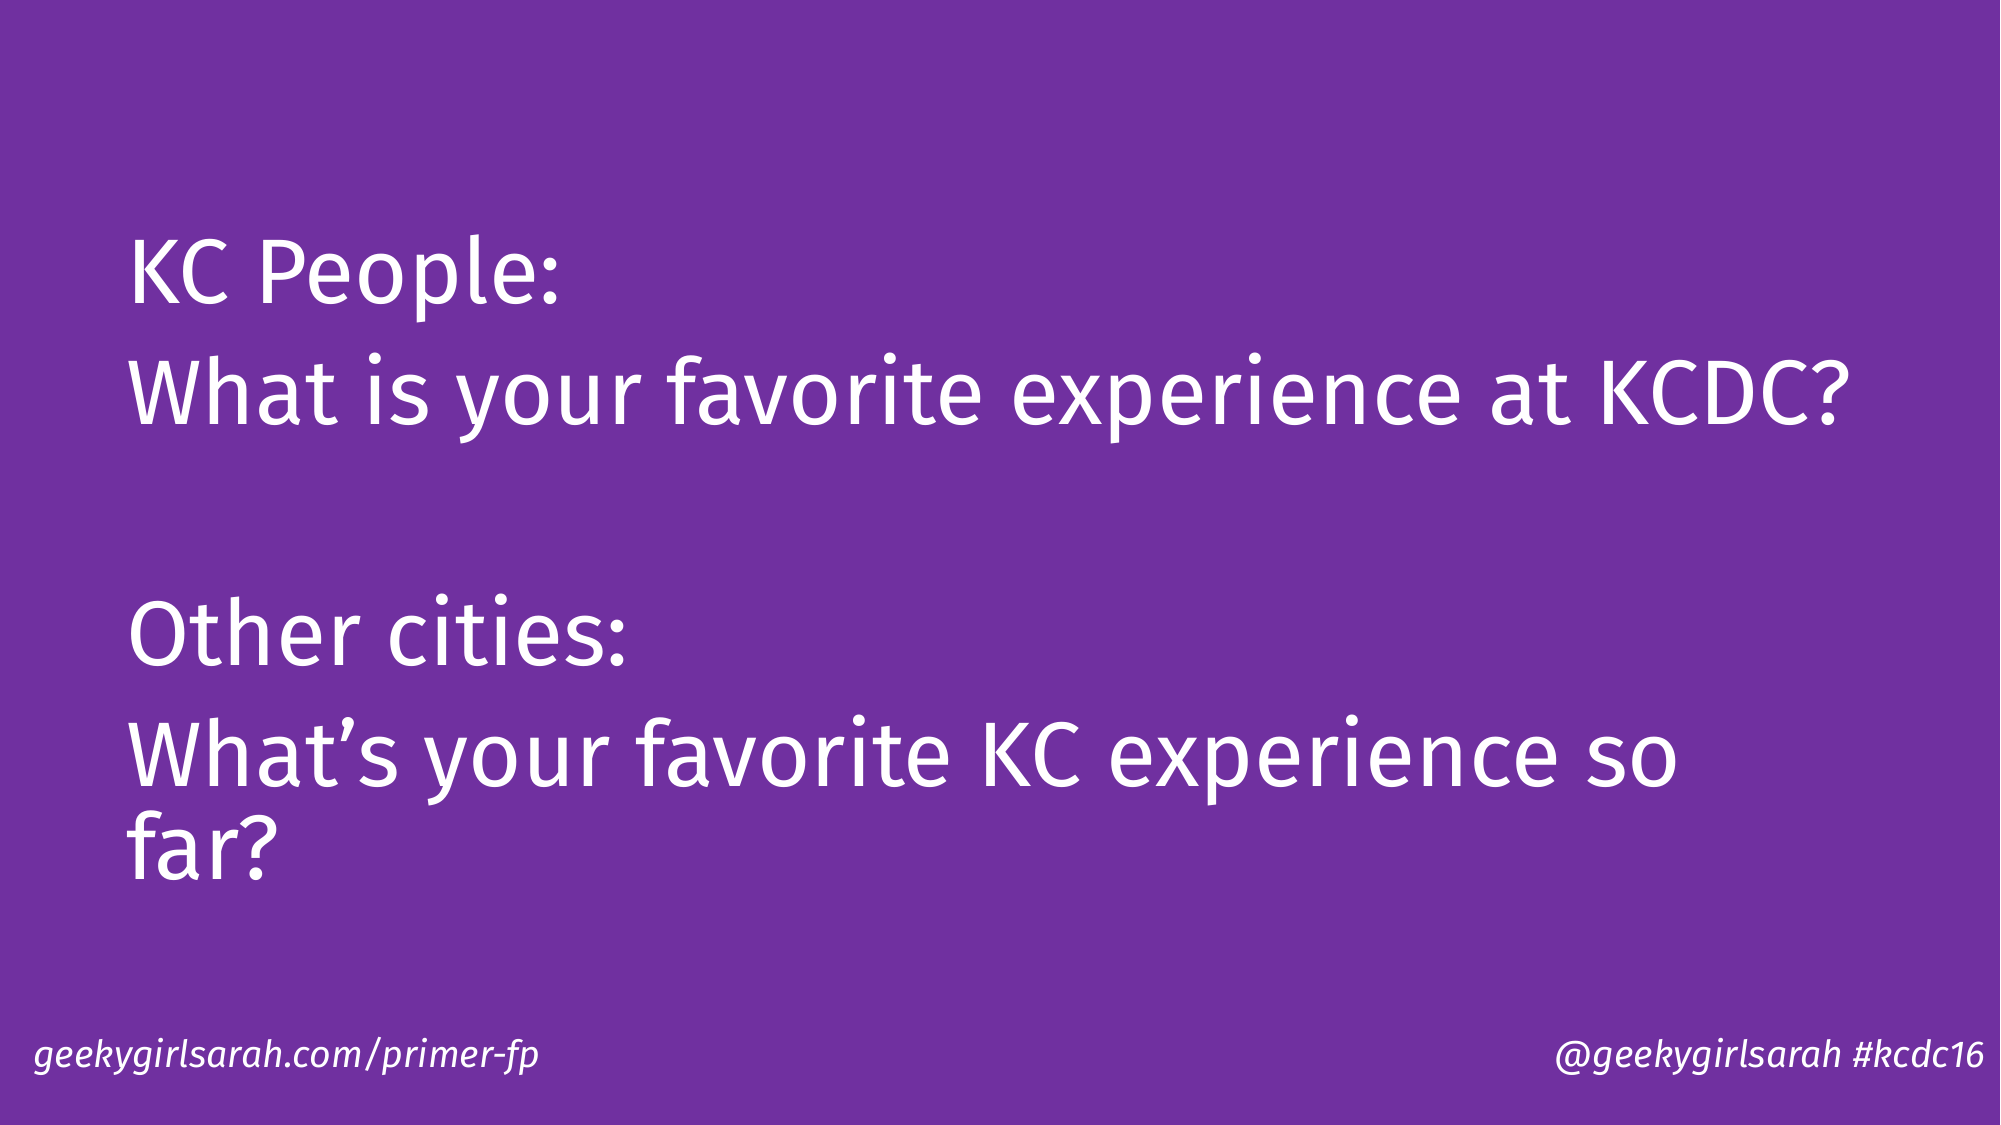

#
KC People:
What is your favorite experience at KCDC?

Other cities:
What’s your favorite KC experience so far?